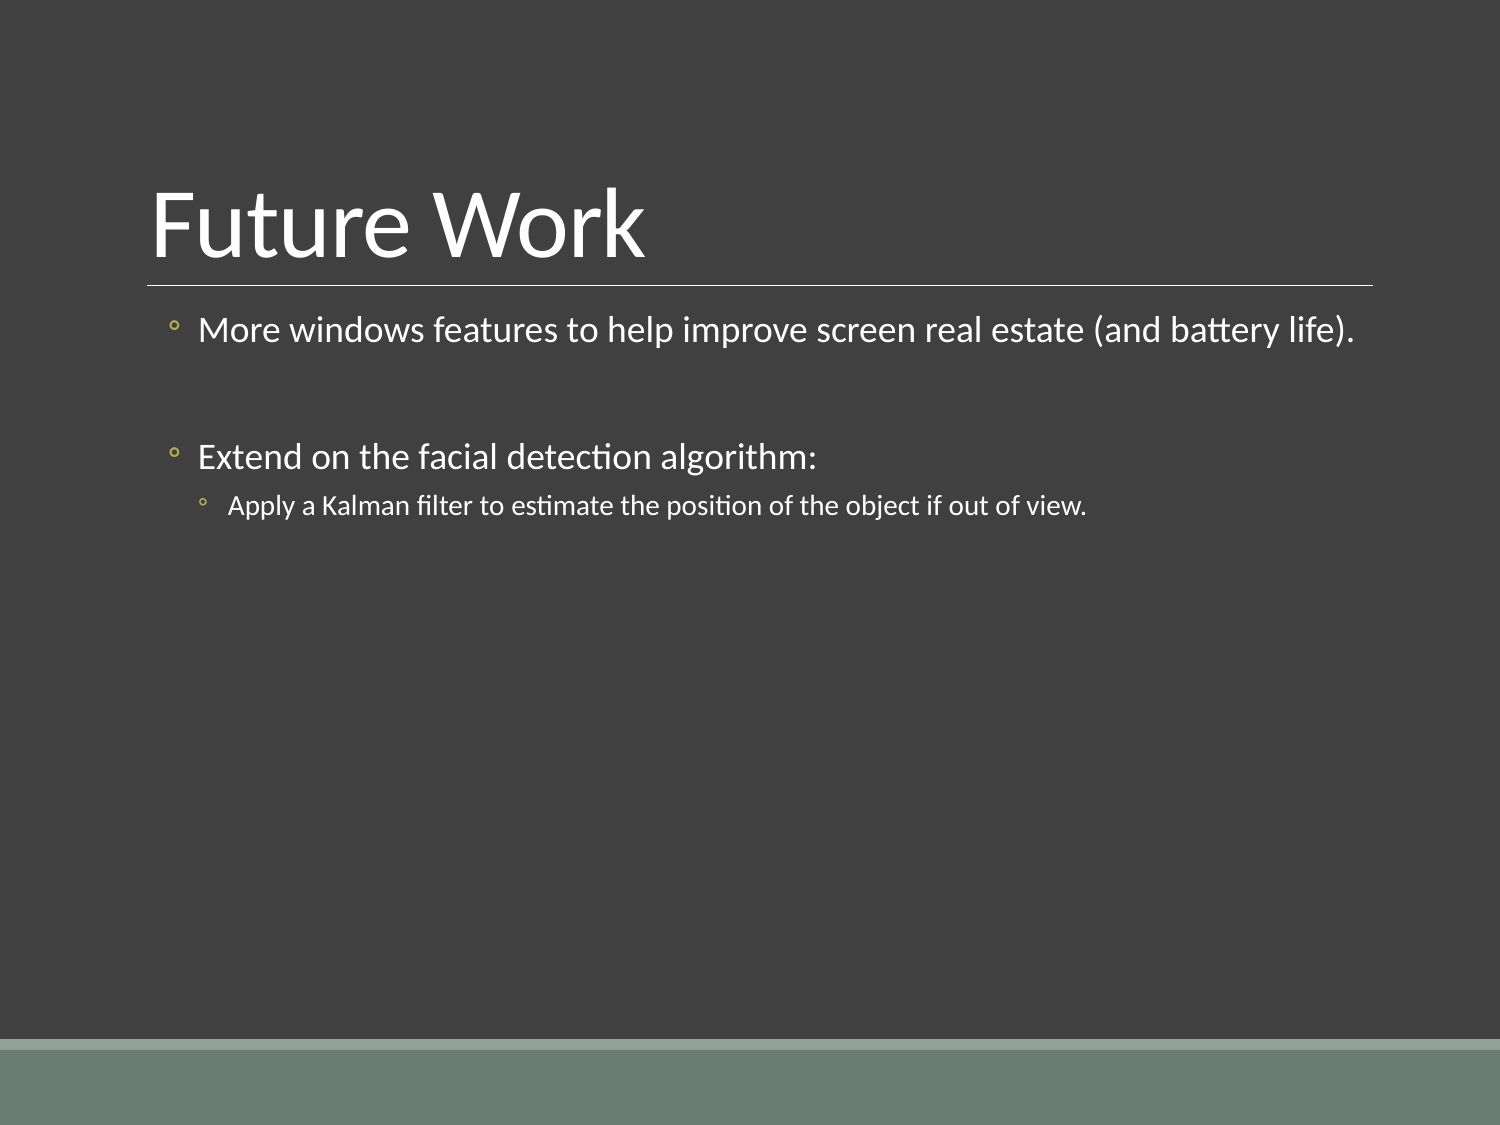

# Future Work
More windows features to help improve screen real estate (and battery life).

Extend on the facial detection algorithm:
Apply a Kalman filter to estimate the position of the object if out of view.